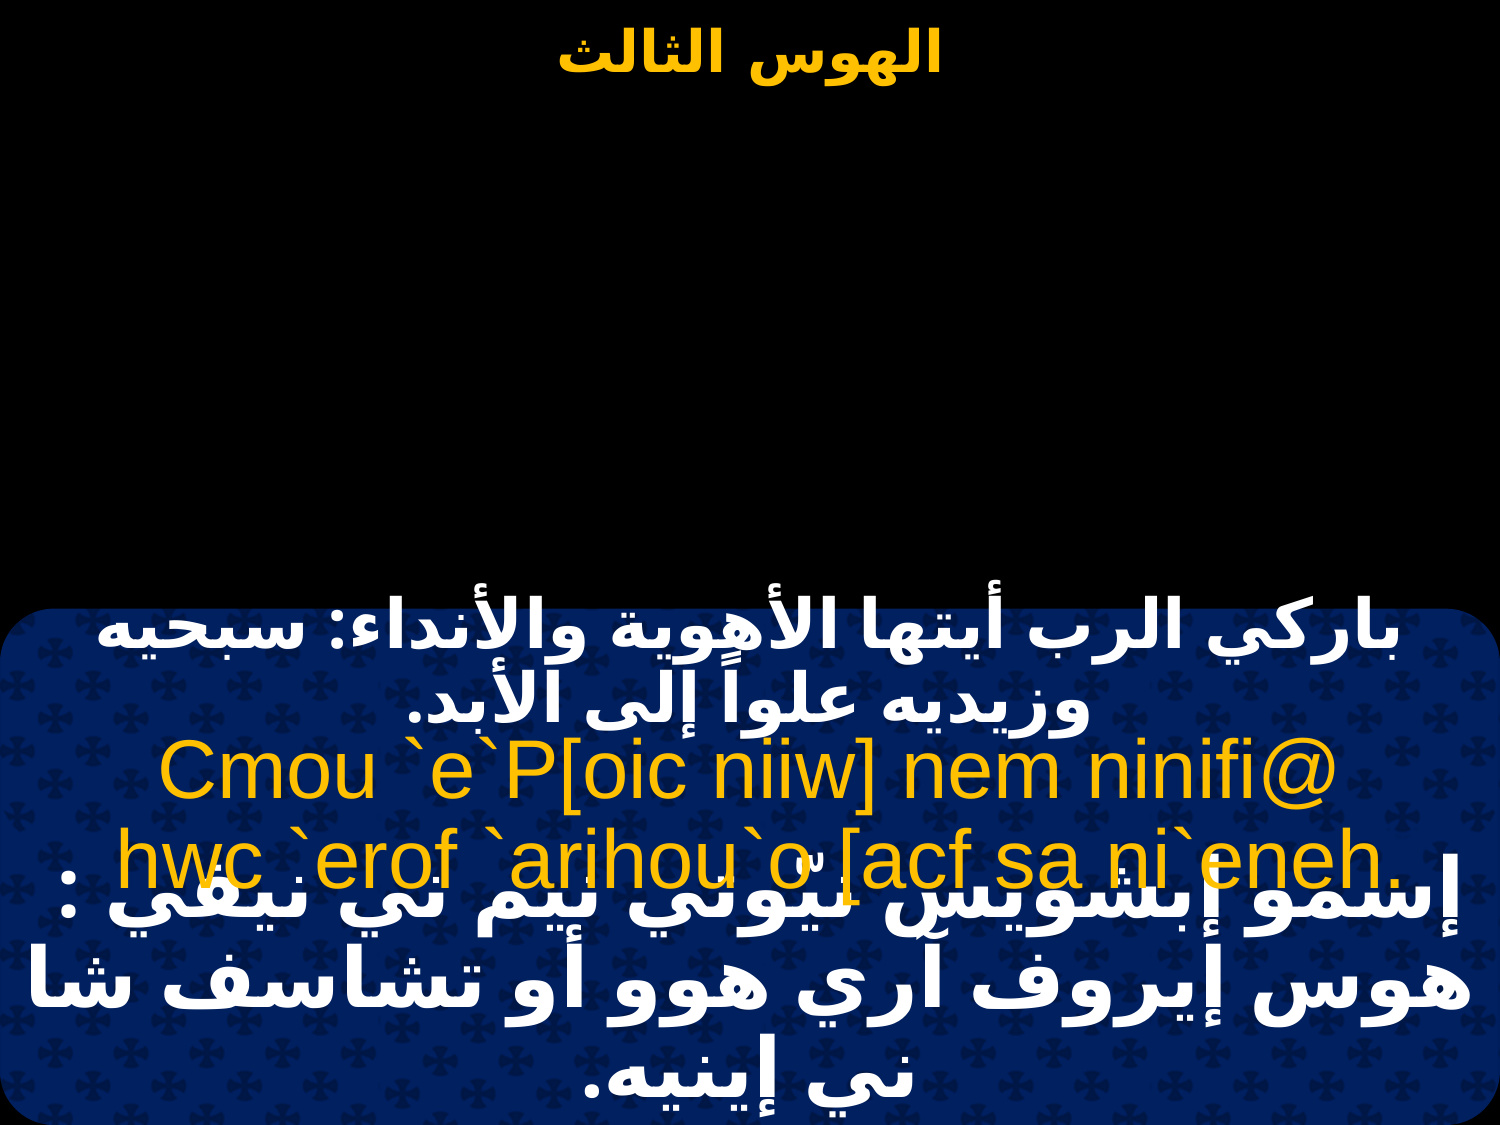

باركي الرب أيتها الأهوية والأنداء: سبحيه وزيديه علواً إلى الأبد.
Cmou `e`P[oic niiw] nem ninifi@
 hwc `erof `arihou`o [acf sa ni`eneh.
إسمو إبشويس نيّوتي نيم ني نيفي :
هوس إيروف آري هوو أو تشاسف شا ني إينيه.